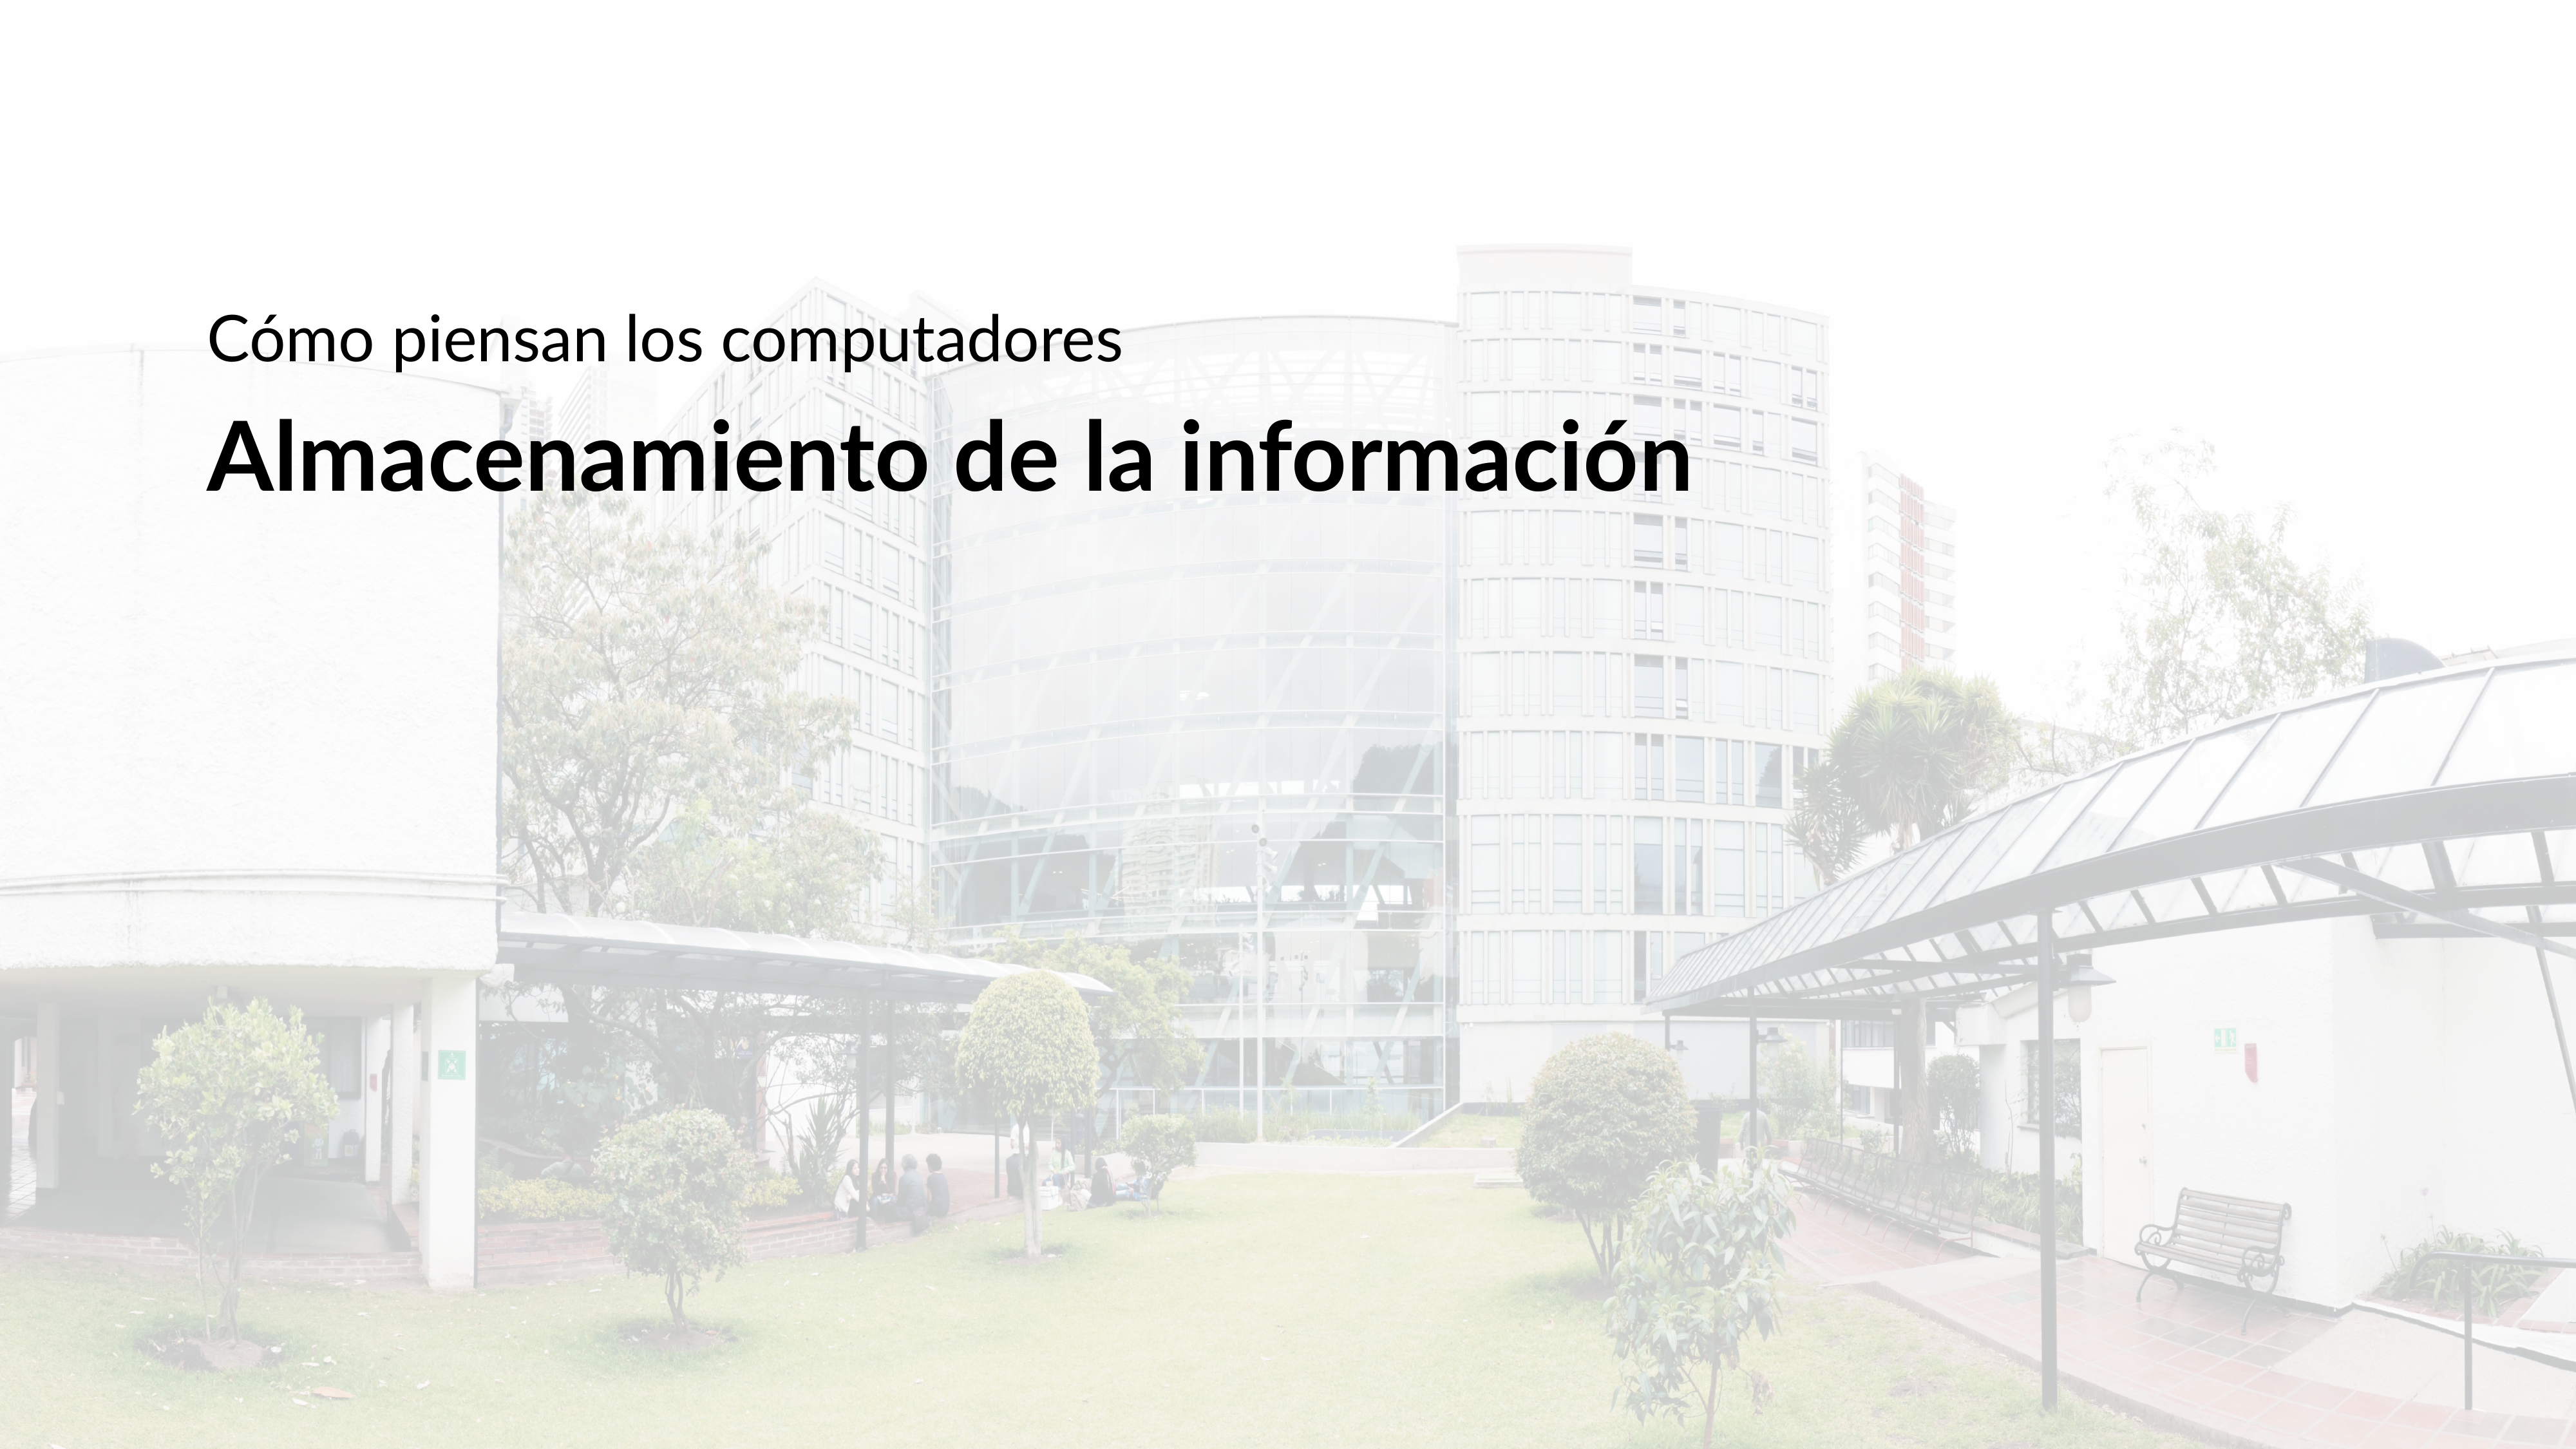

Cómo piensan los computadores
# Almacenamiento de la información